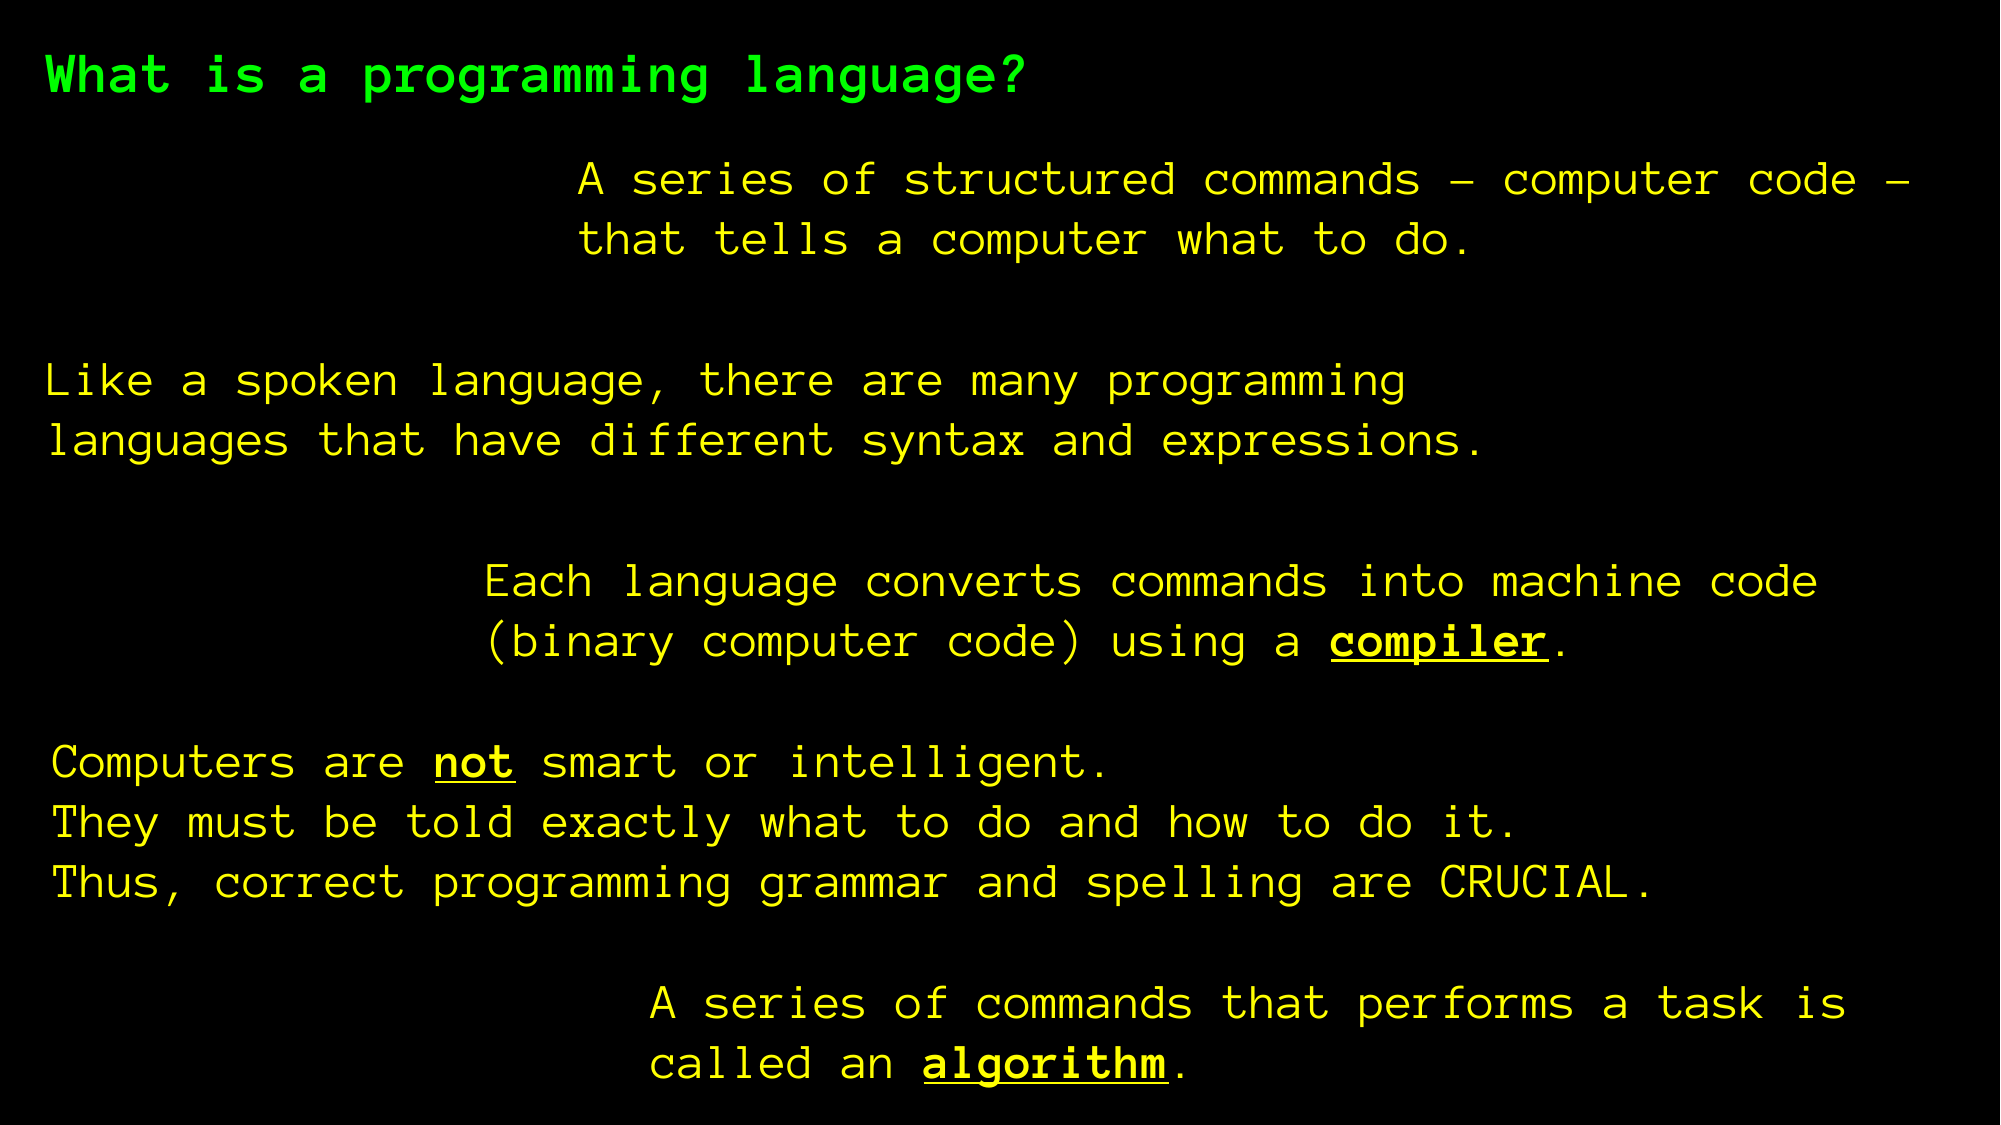

What is a programming language?
A series of structured commands – computer code – that tells a computer what to do.
Like a spoken language, there are many programming languages that have different syntax and expressions.
Each language converts commands into machine code (binary computer code) using a compiler.
Computers are not smart or intelligent.
They must be told exactly what to do and how to do it.
Thus, correct programming grammar and spelling are CRUCIAL.
A series of commands that performs a task is called an algorithm.